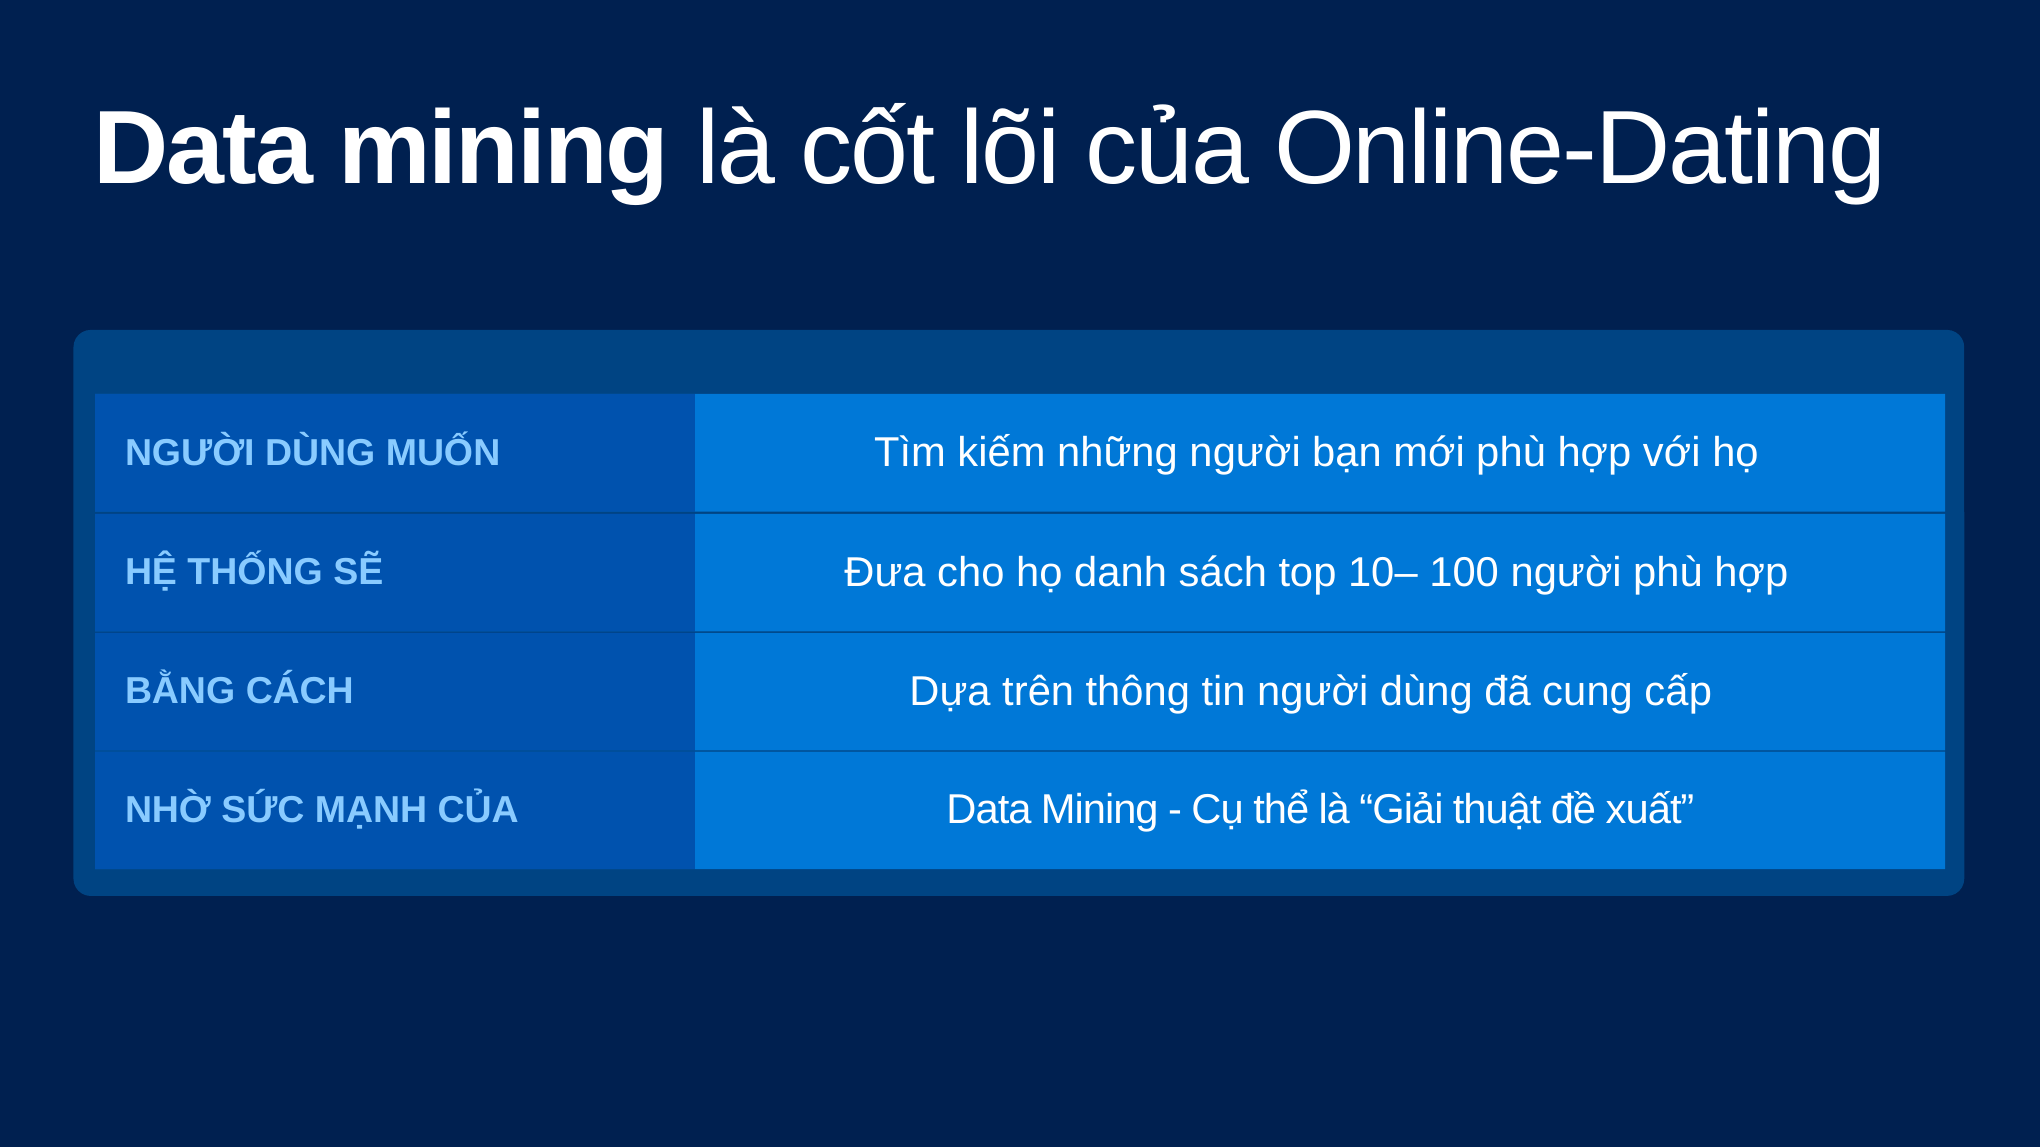

Data mining là cốt lõi của Online-Dating

Tìm kiếm những người bạn mới phù hợp với họ
Người dùng muốn

Đưa cho họ danh sách top 10– 100 người phù hợp
Hệ thống Sẽ

Dựa trên thông tin người dùng đã cung cấp
Bằng cách

Data Mining - Cụ thể là “Giải thuật đề xuất”
NHờ sức mạnh của